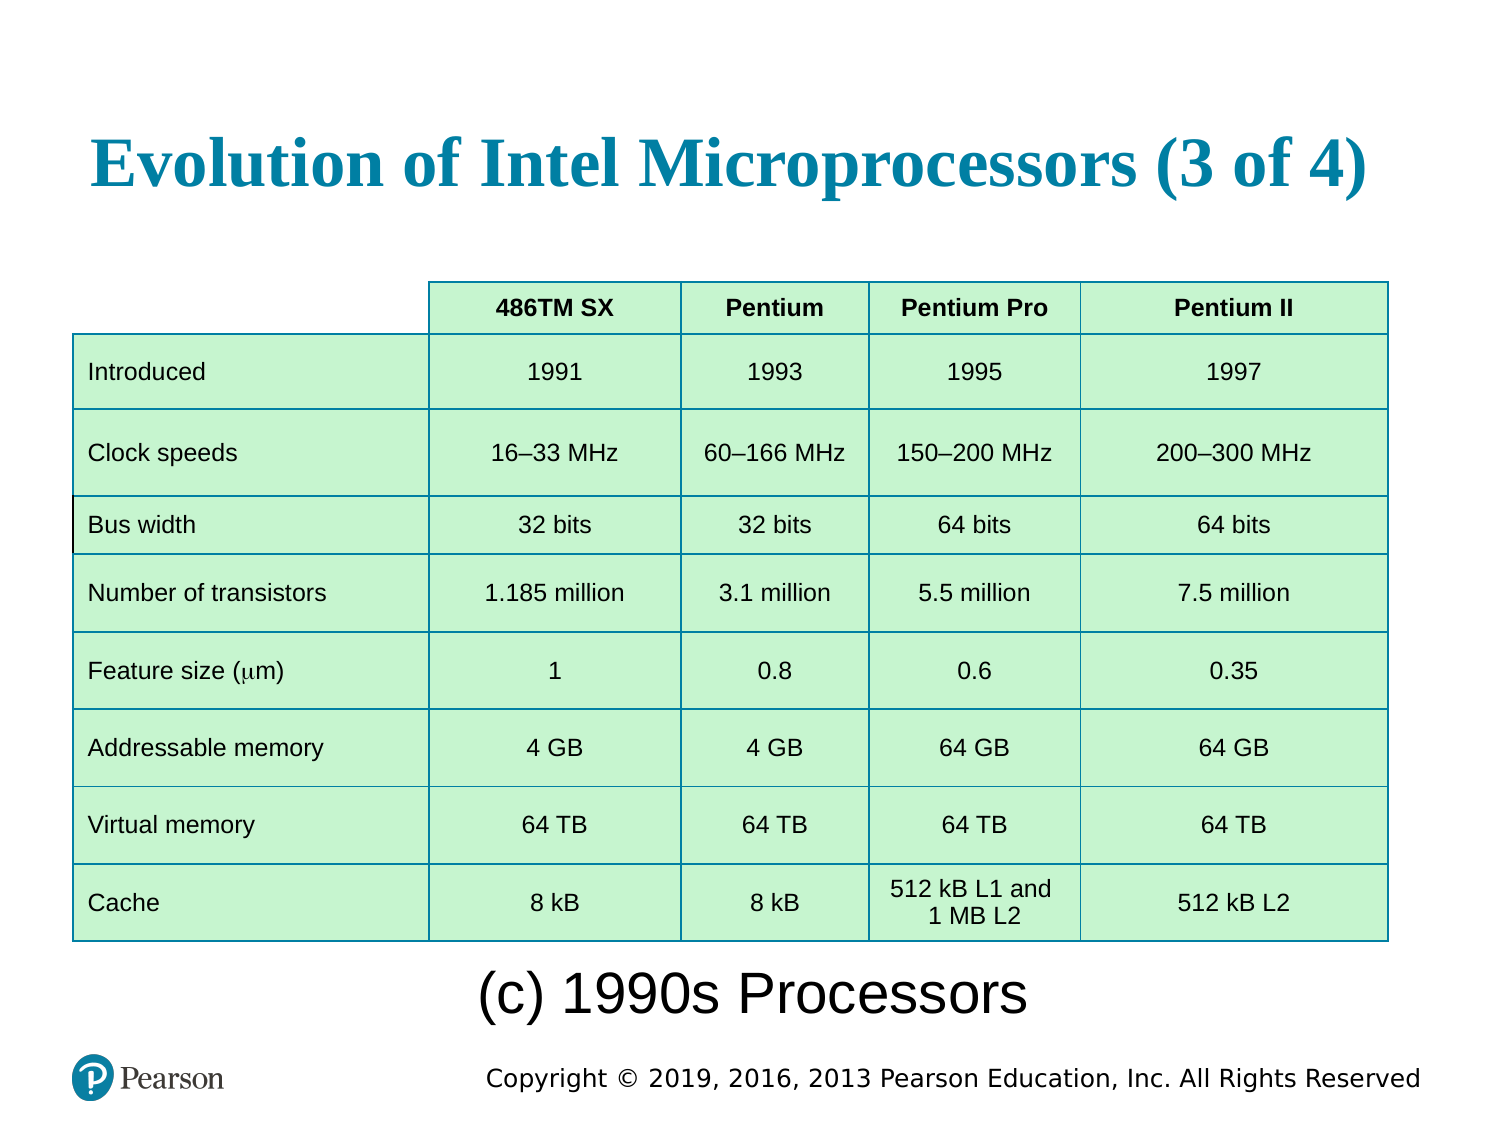

# Evolution of Intel Microprocessors (3 of 4)
|  | 486TM SX | Pentium | Pentium Pro | Pentium II |
| --- | --- | --- | --- | --- |
| Introduced | 1991 | 1993 | 1995 | 1997 |
| Clock speeds | 16–33 MHz | 60–166 MHz | 150–200 MHz | 200–300 MHz |
| Bus width | 32 bits | 32 bits | 64 bits | 64 bits |
| Number of transistors | 1.185 million | 3.1 million | 5.5 million | 7.5 million |
| Feature size (μm) | 1 | 0.8 | 0.6 | 0.35 |
| Addressable memory | 4 GB | 4 GB | 64 GB | 64 GB |
| Virtual memory | 64 TB | 64 TB | 64 TB | 64 TB |
| Cache | 8 kB | 8 kB | 512 kB L1 and 1 MB L2 | 512 kB L2 |
(c) 1990s Processors